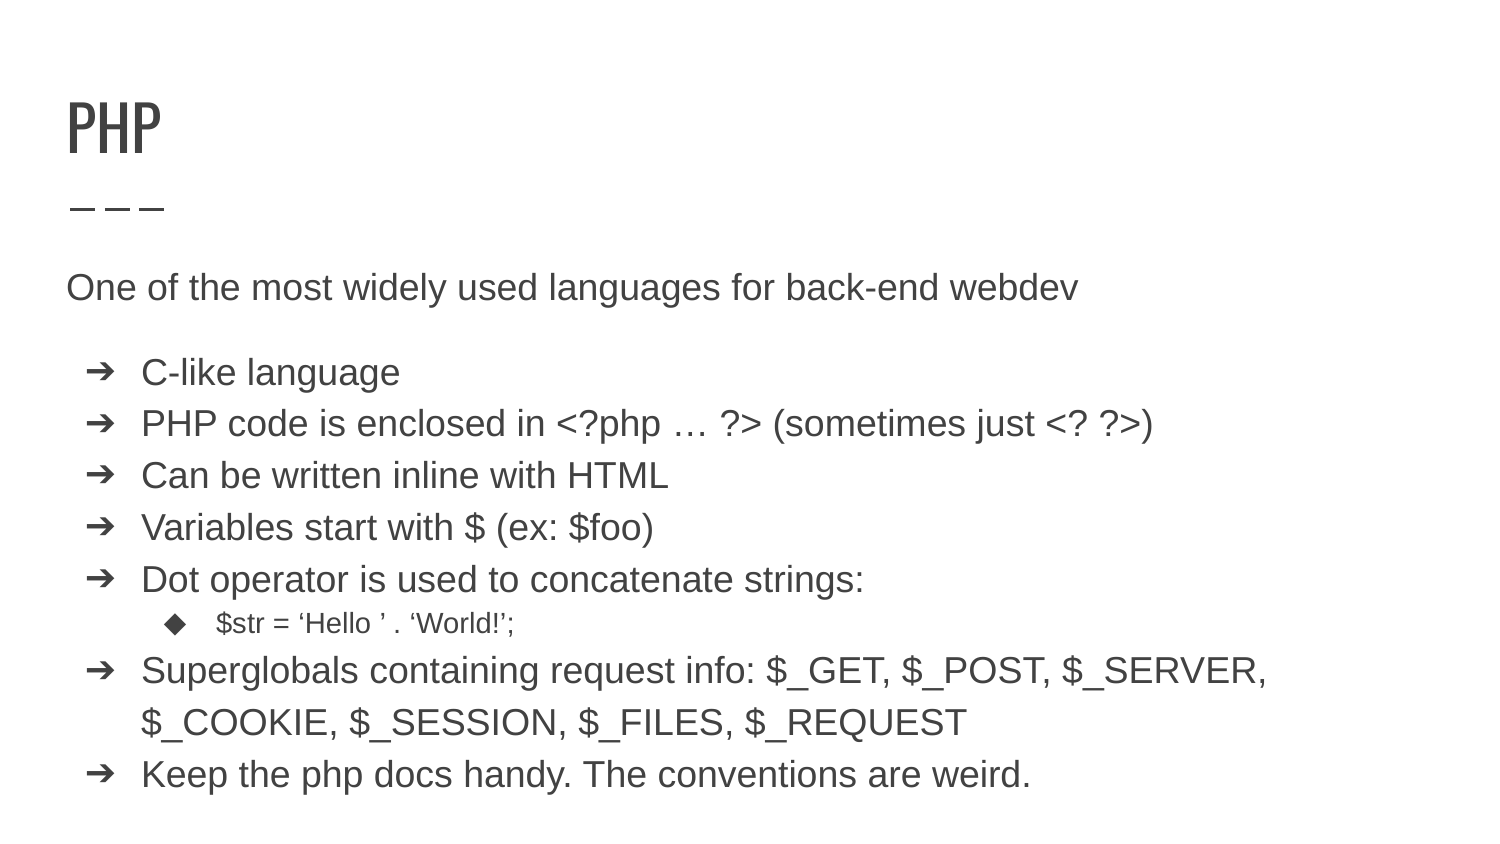

# PHP
One of the most widely used languages for back-end webdev
C-like language
PHP code is enclosed in <?php … ?> (sometimes just <? ?>)
Can be written inline with HTML
Variables start with $ (ex: $foo)
Dot operator is used to concatenate strings:
$str = ‘Hello ’ . ‘World!’;
Superglobals containing request info: $_GET, $_POST, $_SERVER, $_COOKIE, $_SESSION, $_FILES, $_REQUEST
Keep the php docs handy. The conventions are weird.